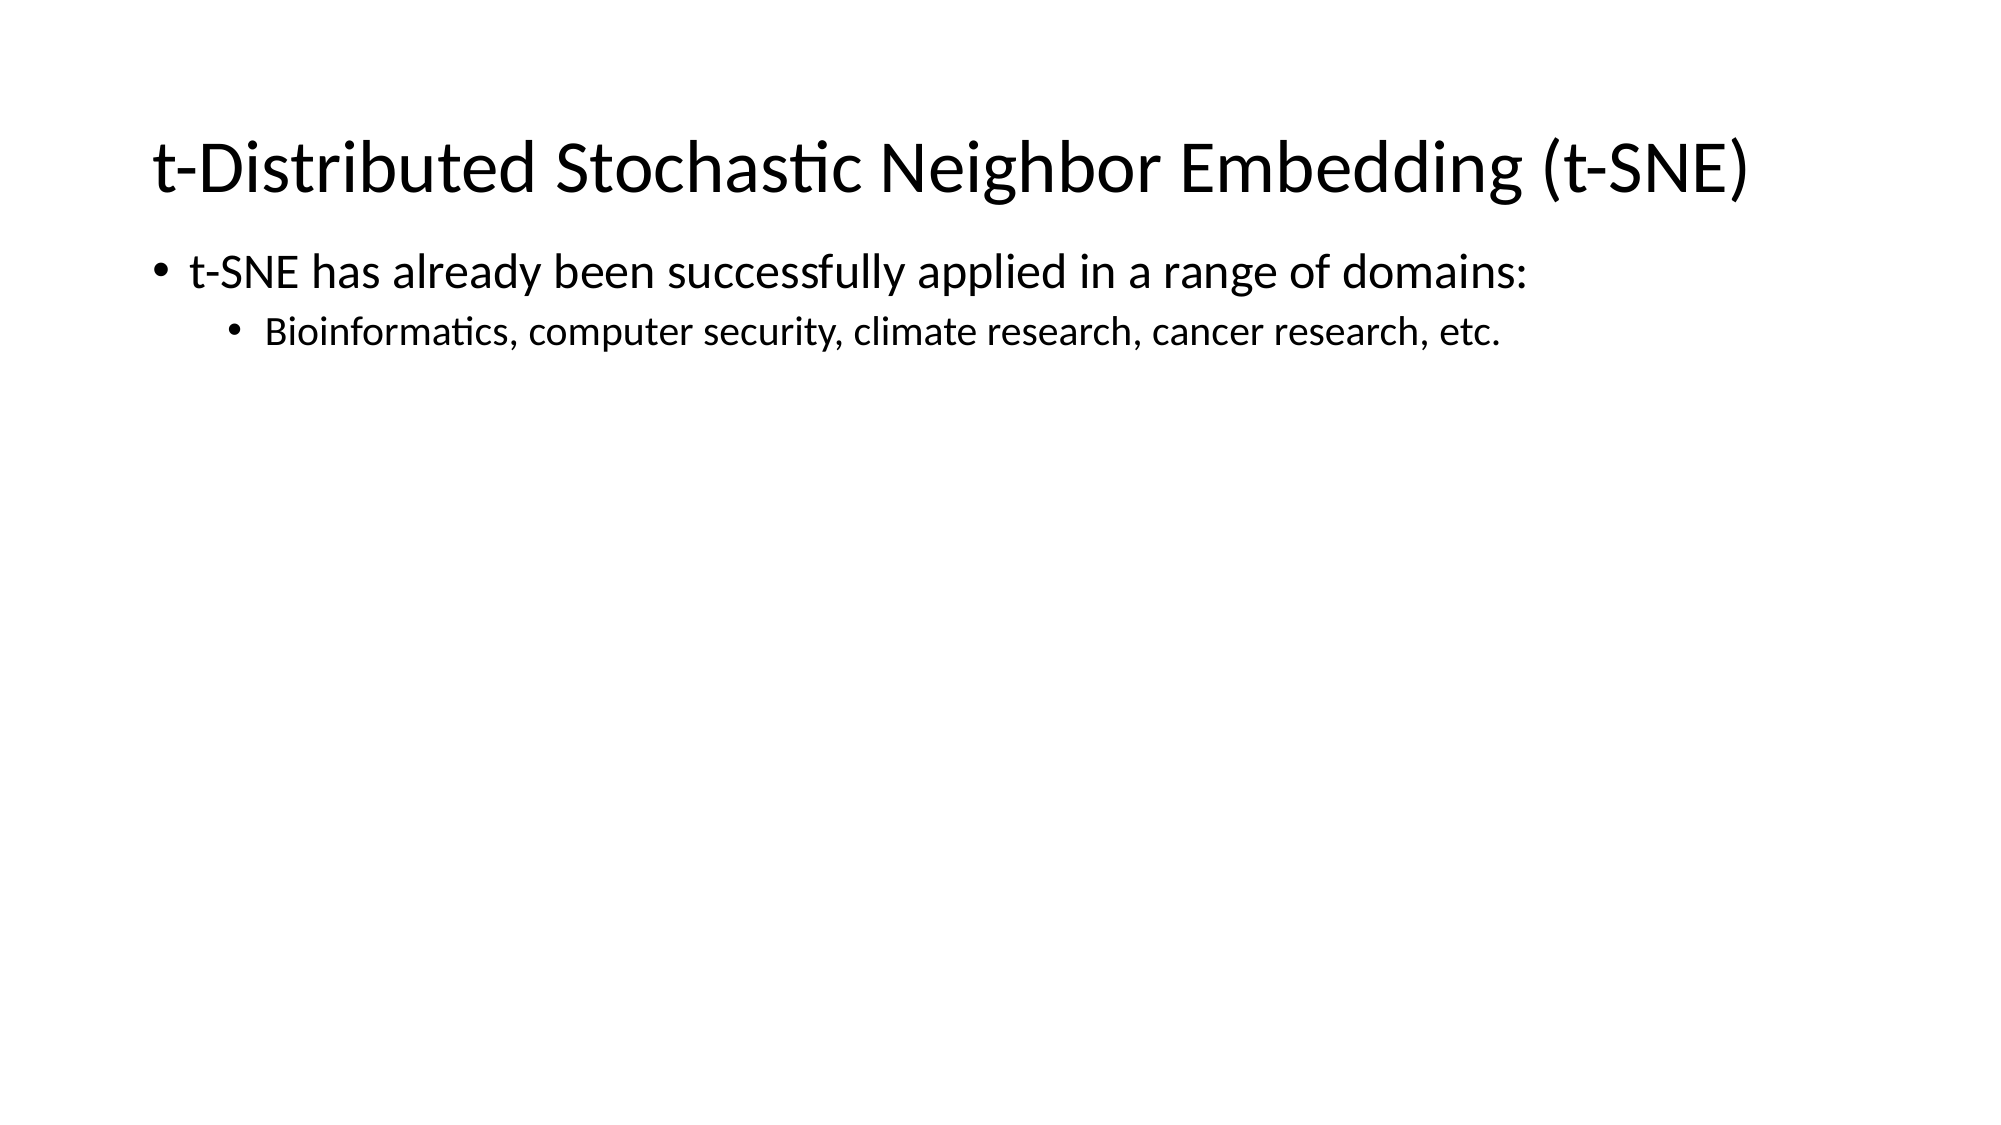

# t-Distributed Stochastic Neighbor Embedding (t-SNE)
t-SNE has already been successfully applied in a range of domains:
Bioinformatics, computer security, climate research, cancer research, etc.